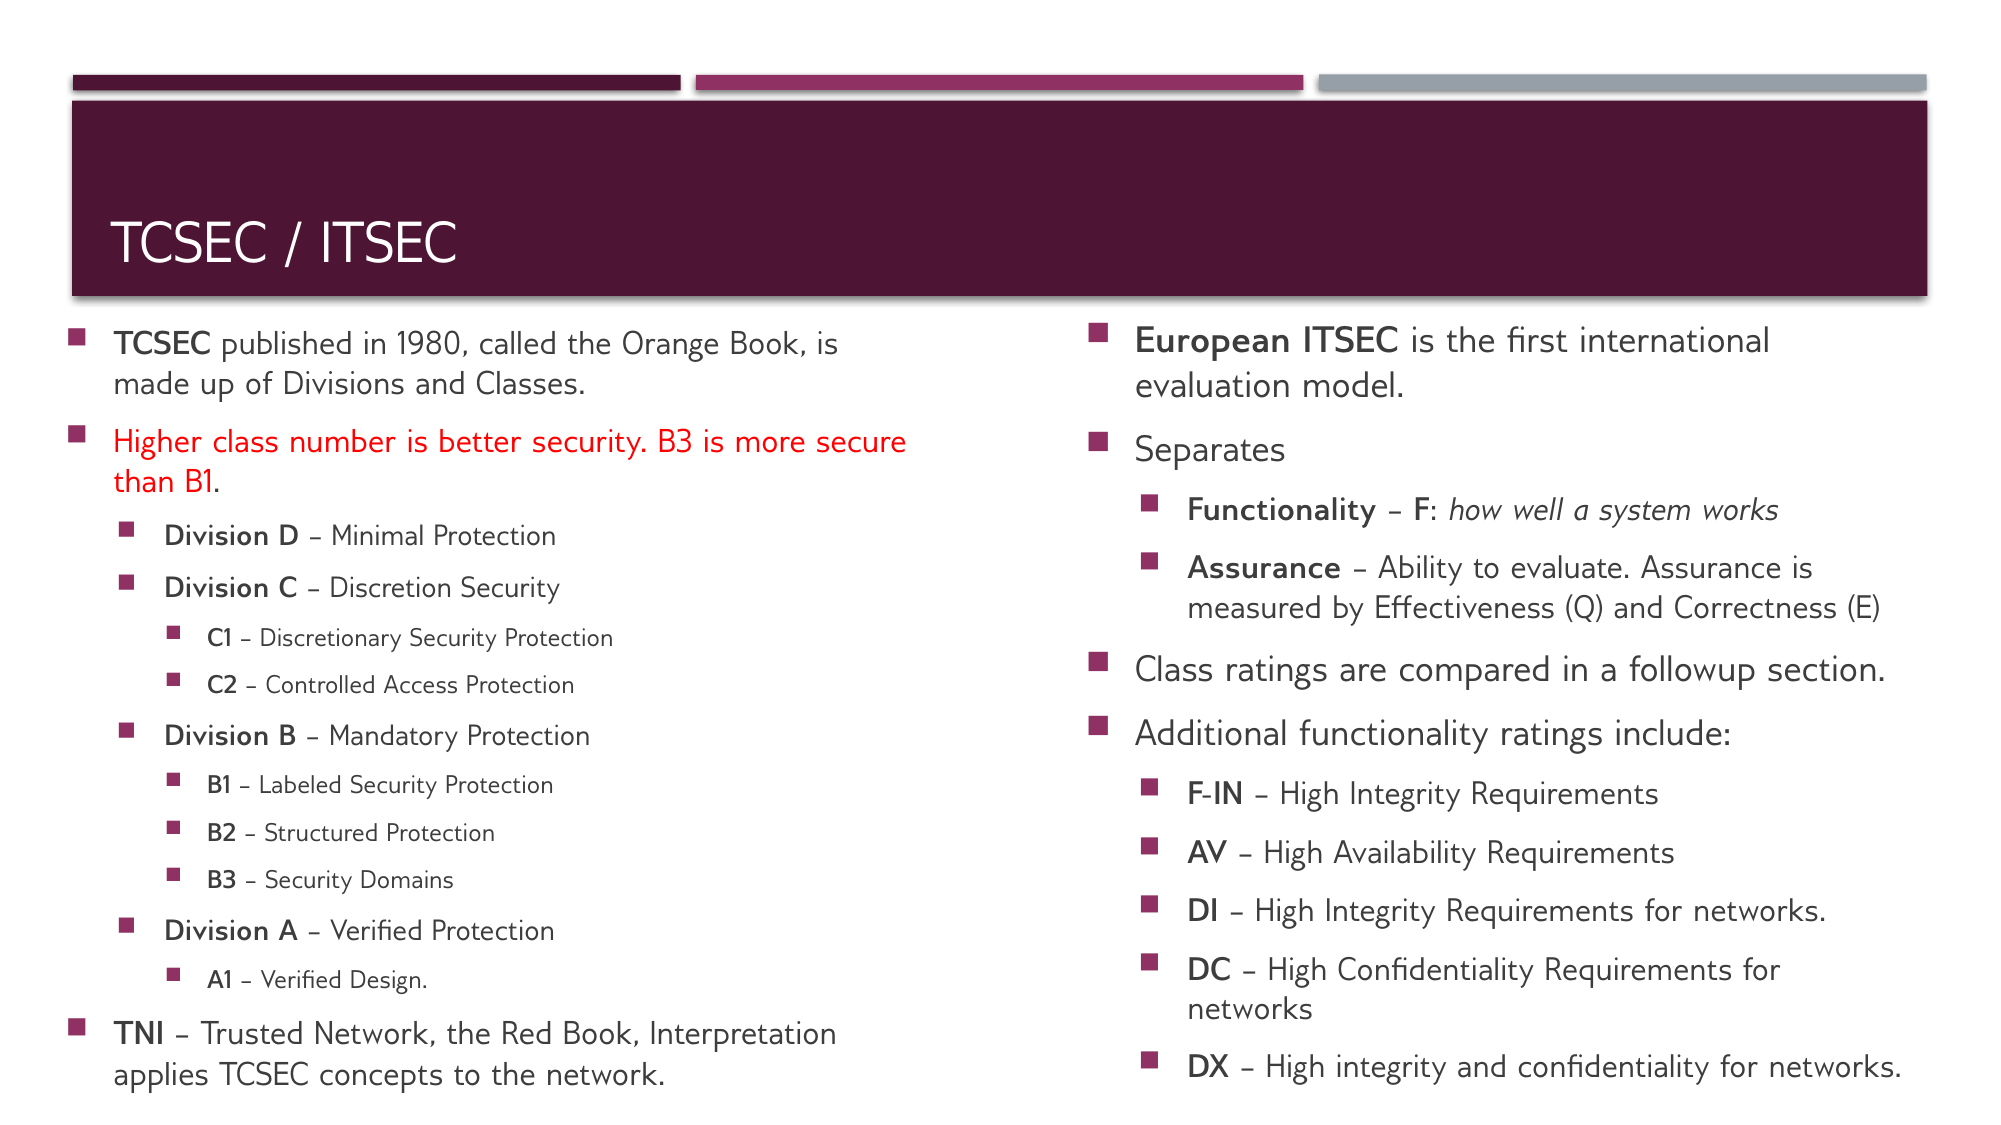

# TCSEC / ITSEC
European ITSEC is the first international evaluation model.
Separates
Functionality – F: how well a system works
Assurance – Ability to evaluate. Assurance is measured by Effectiveness (Q) and Correctness (E)
Class ratings are compared in a followup section.
Additional functionality ratings include:
F-IN – High Integrity Requirements
AV – High Availability Requirements
DI – High Integrity Requirements for networks.
DC – High Confidentiality Requirements for networks
DX – High integrity and confidentiality for networks.
TCSEC published in 1980, called the Orange Book, is made up of Divisions and Classes.
Higher class number is better security. B3 is more secure than B1.
Division D – Minimal Protection
Division C – Discretion Security
C1 – Discretionary Security Protection
C2 – Controlled Access Protection
Division B – Mandatory Protection
B1 – Labeled Security Protection
B2 – Structured Protection
B3 – Security Domains
Division A – Verified Protection
A1 – Verified Design.
TNI – Trusted Network, the Red Book, Interpretation applies TCSEC concepts to the network.